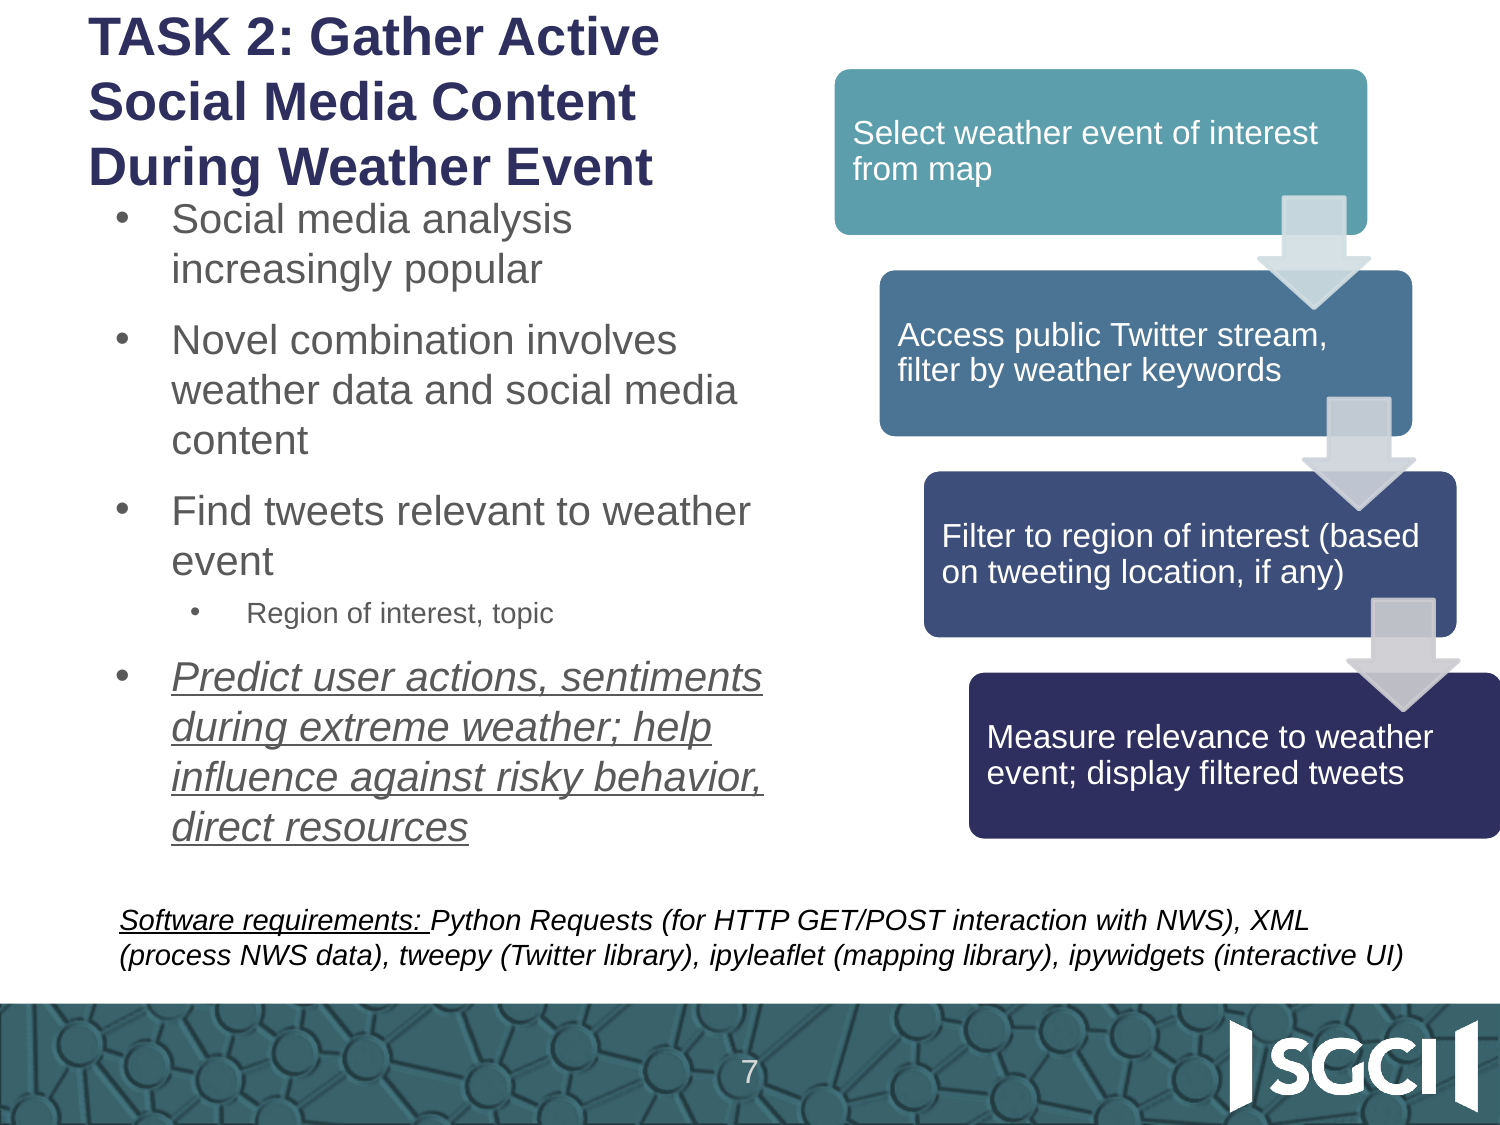

# TASK 2: Gather Active Social Media Content During Weather Event
Select weather event of interest from map
Access public Twitter stream, filter by weather keywords
Filter to region of interest (based on tweeting location, if any)
Measure relevance to weather event; display filtered tweets

Social media analysis increasingly popular
Novel combination involves weather data and social media content
Find tweets relevant to weather event
Region of interest, topic
Predict user actions, sentiments during extreme weather; help influence against risky behavior, direct resources
Software requirements: Python Requests (for HTTP GET/POST interaction with NWS), XML (process NWS data), tweepy (Twitter library), ipyleaflet (mapping library), ipywidgets (interactive UI)
7